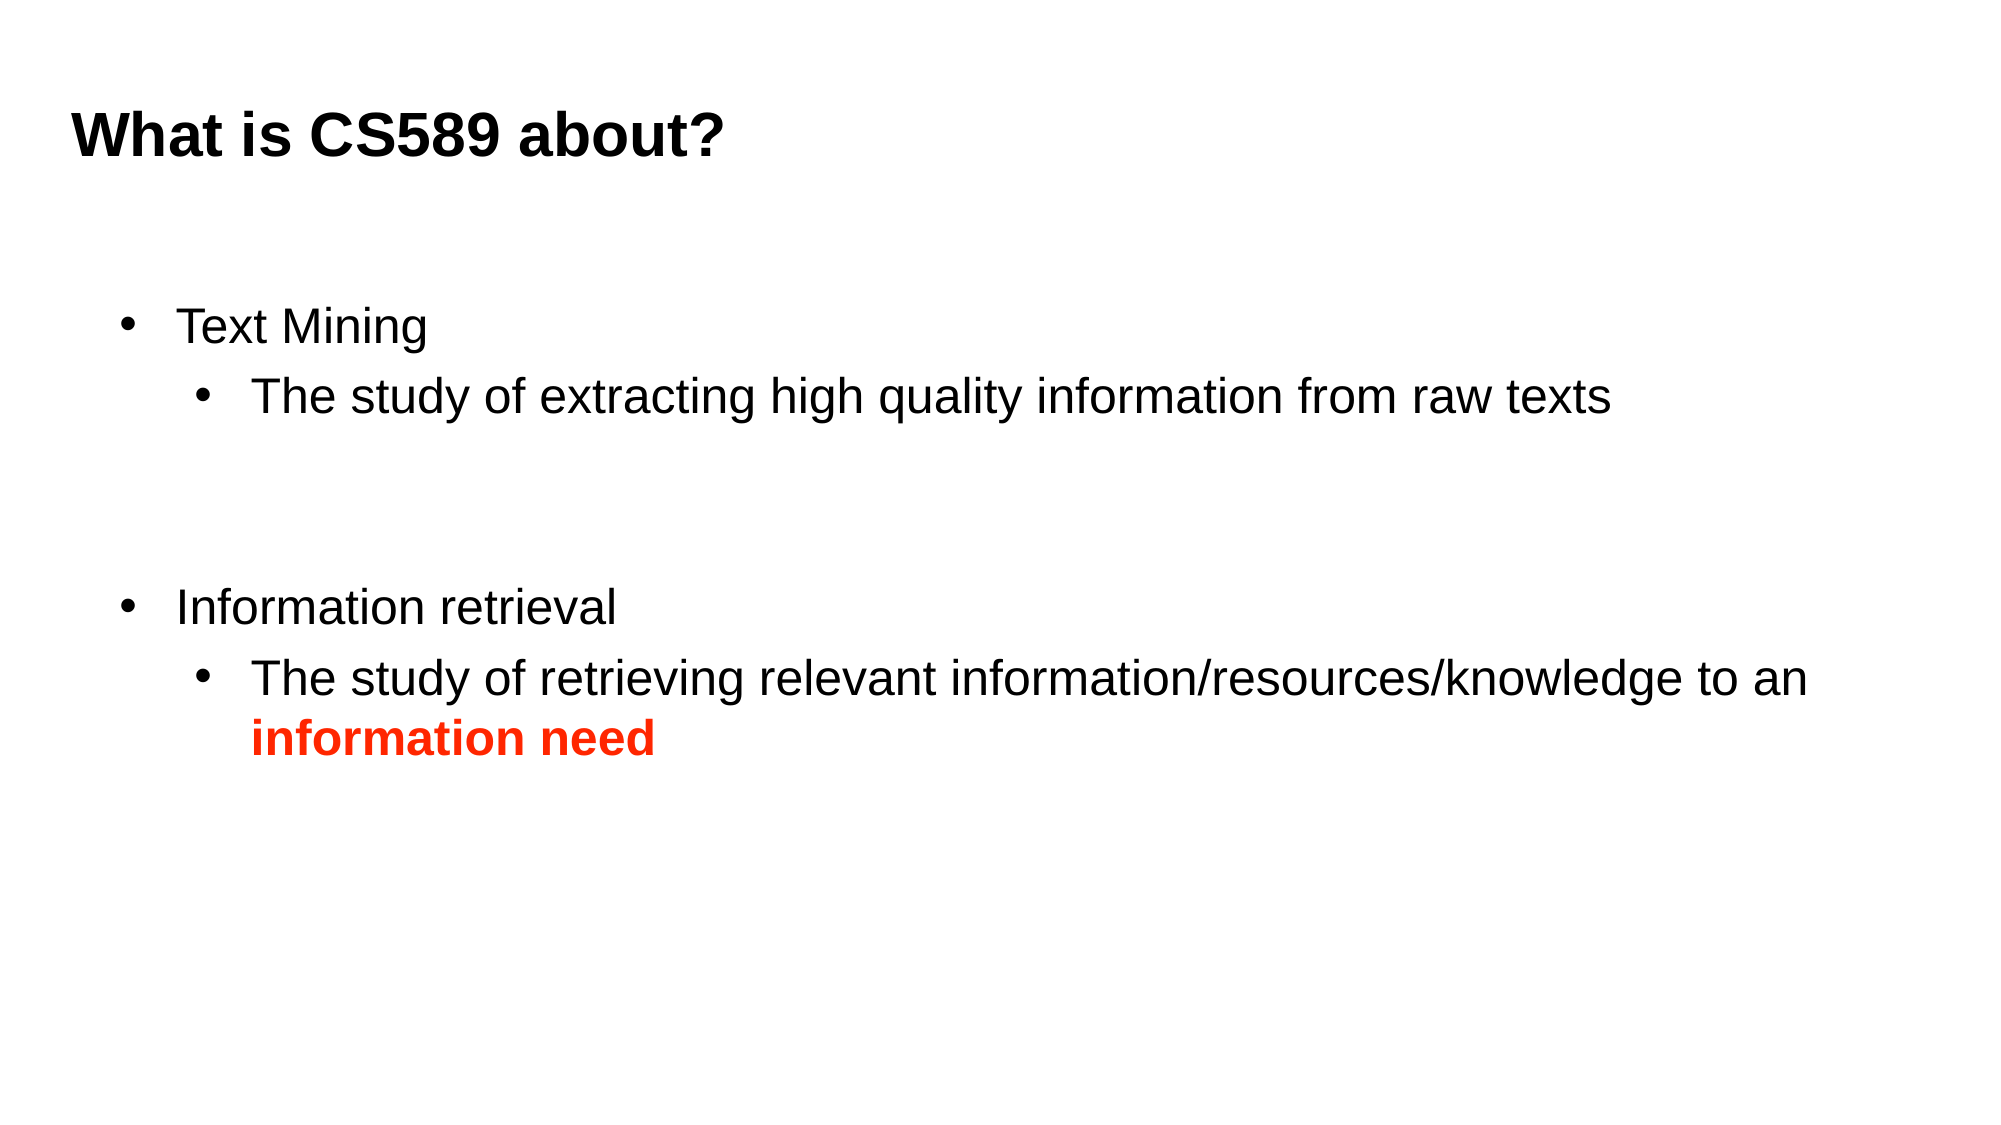

What is CS589 about?
Text Mining
The study of extracting high quality information from raw texts

Information retrieval
The study of retrieving relevant information/resources/knowledge to an information need
4